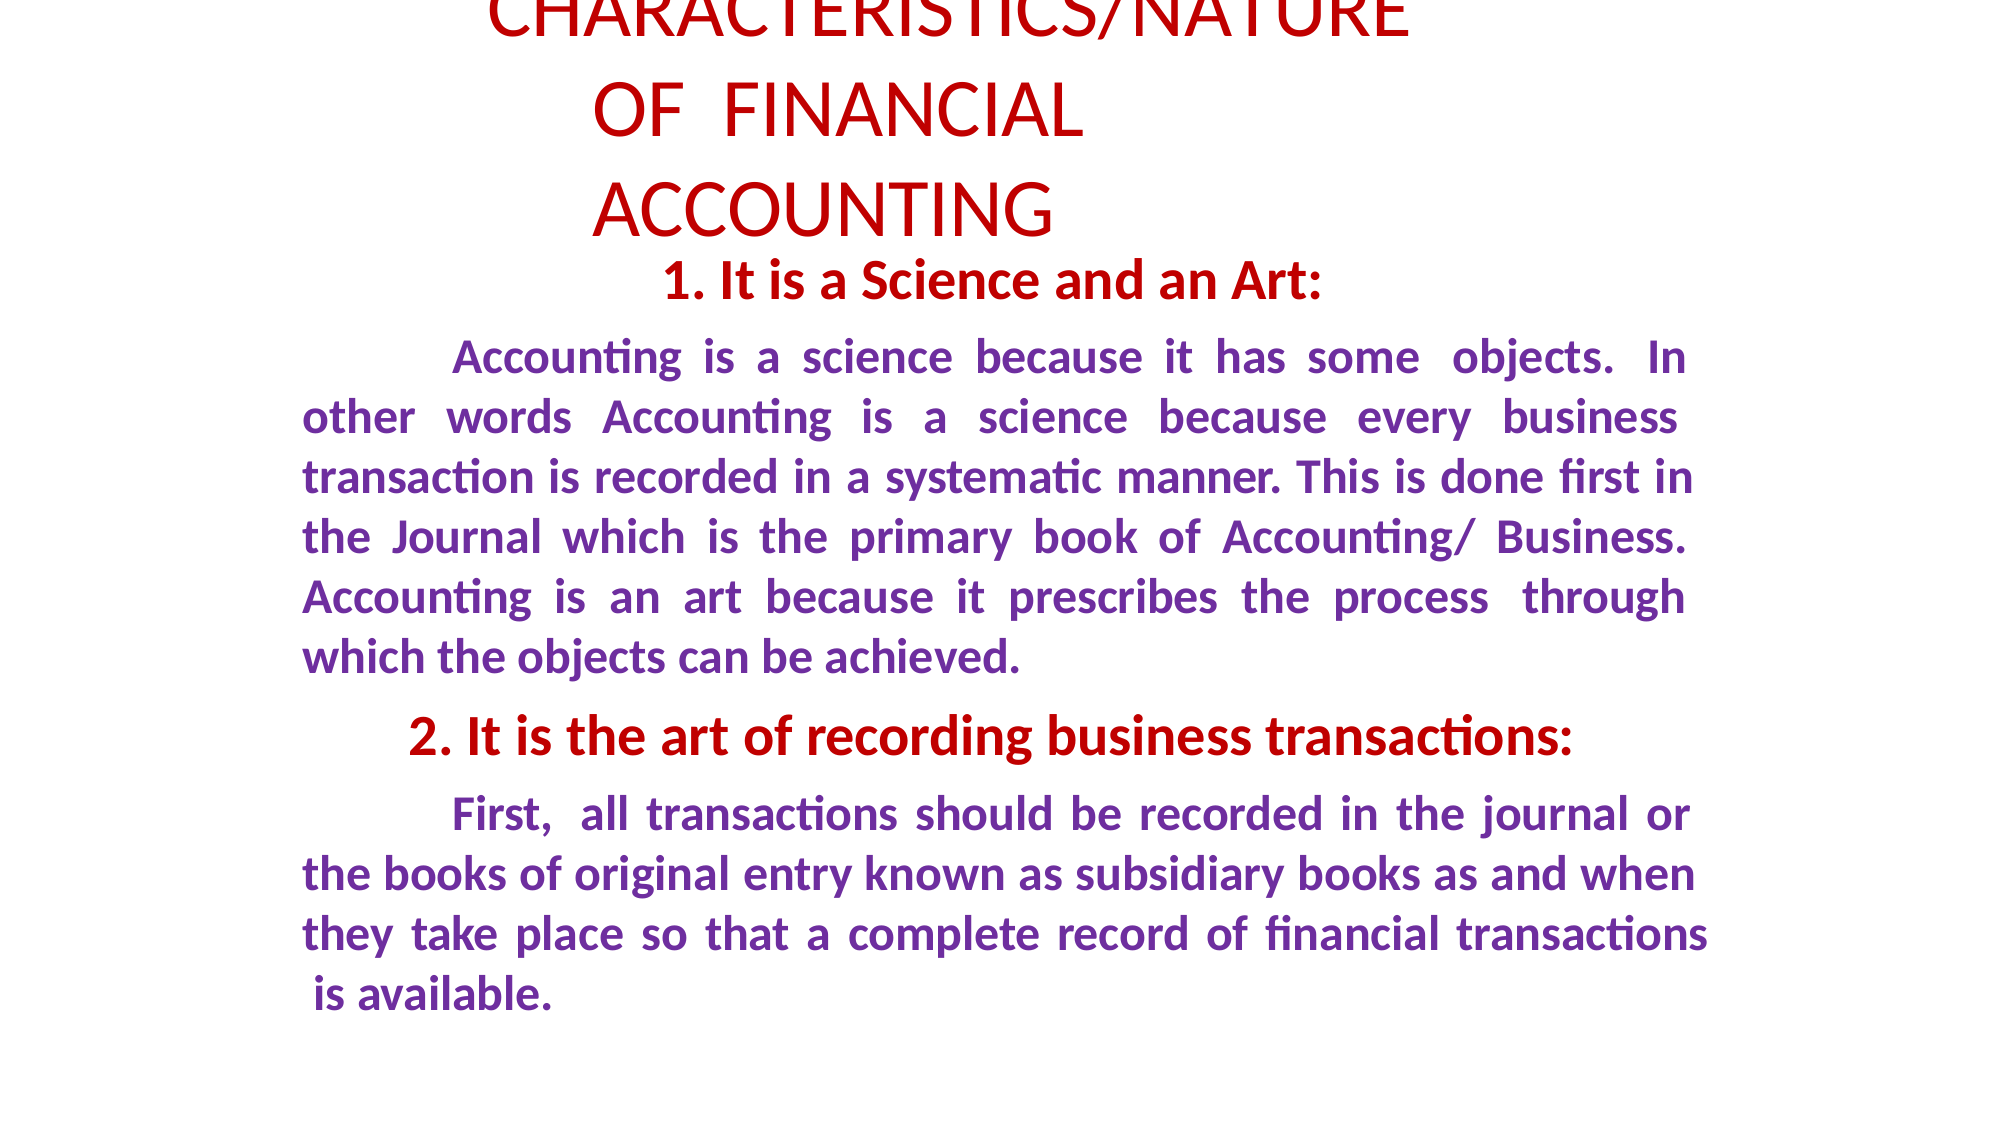

# CHARACTERISTICS/NATURE	OF  FINANCIAL ACCOUNTING
It is a Science and an Art:
Accounting is a science because it has some objects. In  other words Accounting is a science because every business  transaction is recorded in a systematic manner. This is done first in  the Journal which is the primary book of Accounting/ Business.  Accounting is an art because it prescribes the process through  which the objects can be achieved.
It is the art of recording business transactions:
First, all transactions should be recorded in the journal or  the books of original entry known as subsidiary books as and when  they take place so that a complete record of financial transactions  is available.